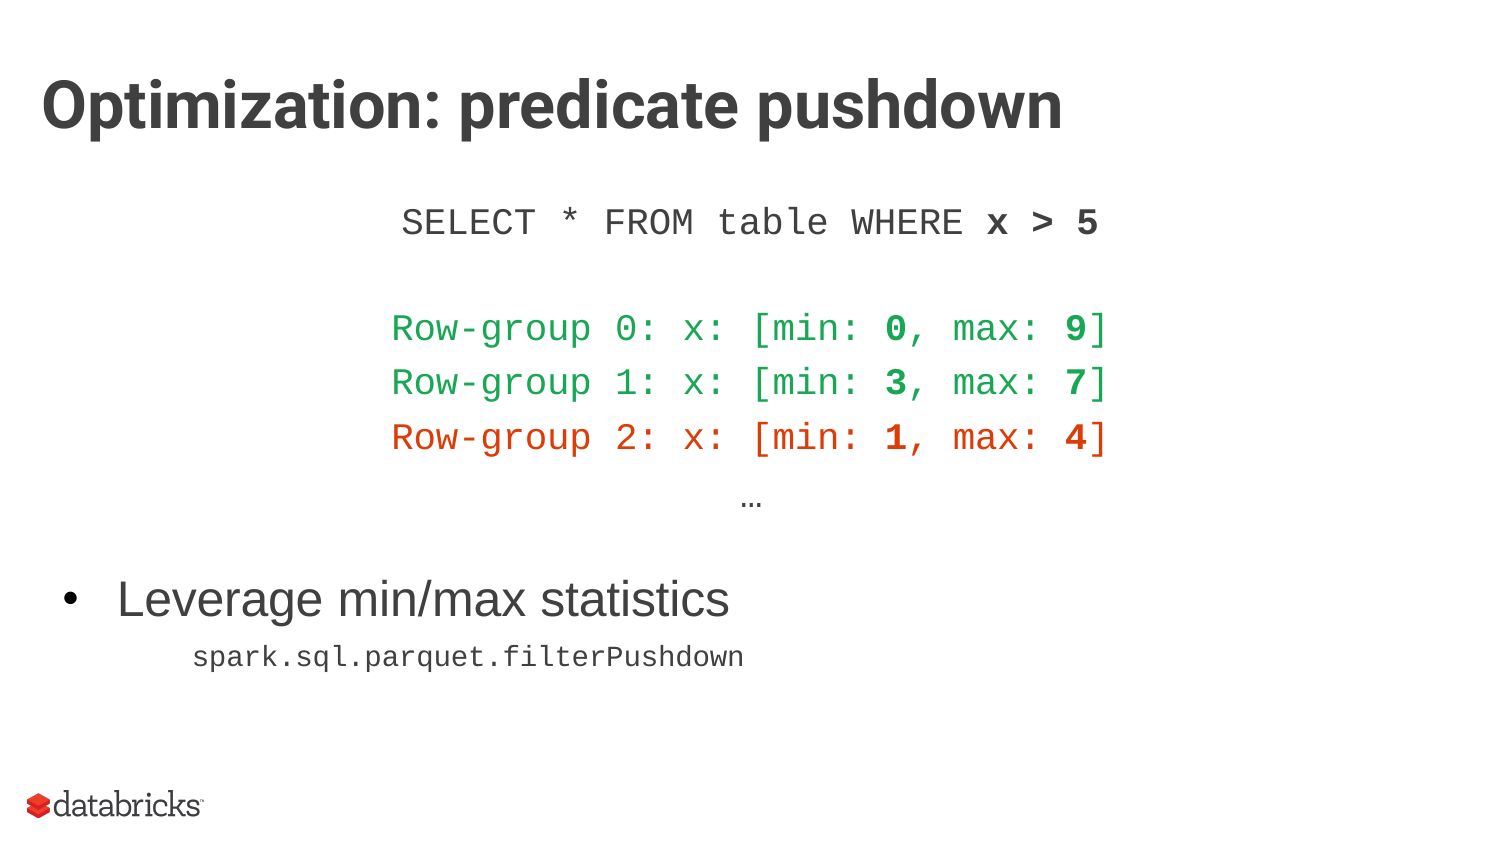

# Optimization: predicate pushdown
SELECT * FROM table WHERE x > 5
| Row-group | 0: | x: | [min: | 0, | max: | 9] |
| --- | --- | --- | --- | --- | --- | --- |
| Row-group | 1: | x: | [min: | 3, | max: | 7] |
| Row-group | 2: | x: | [min: | 1, | max: | 4] |
…

Leverage min/max statistics
spark.sql.parquet.filterPushdown